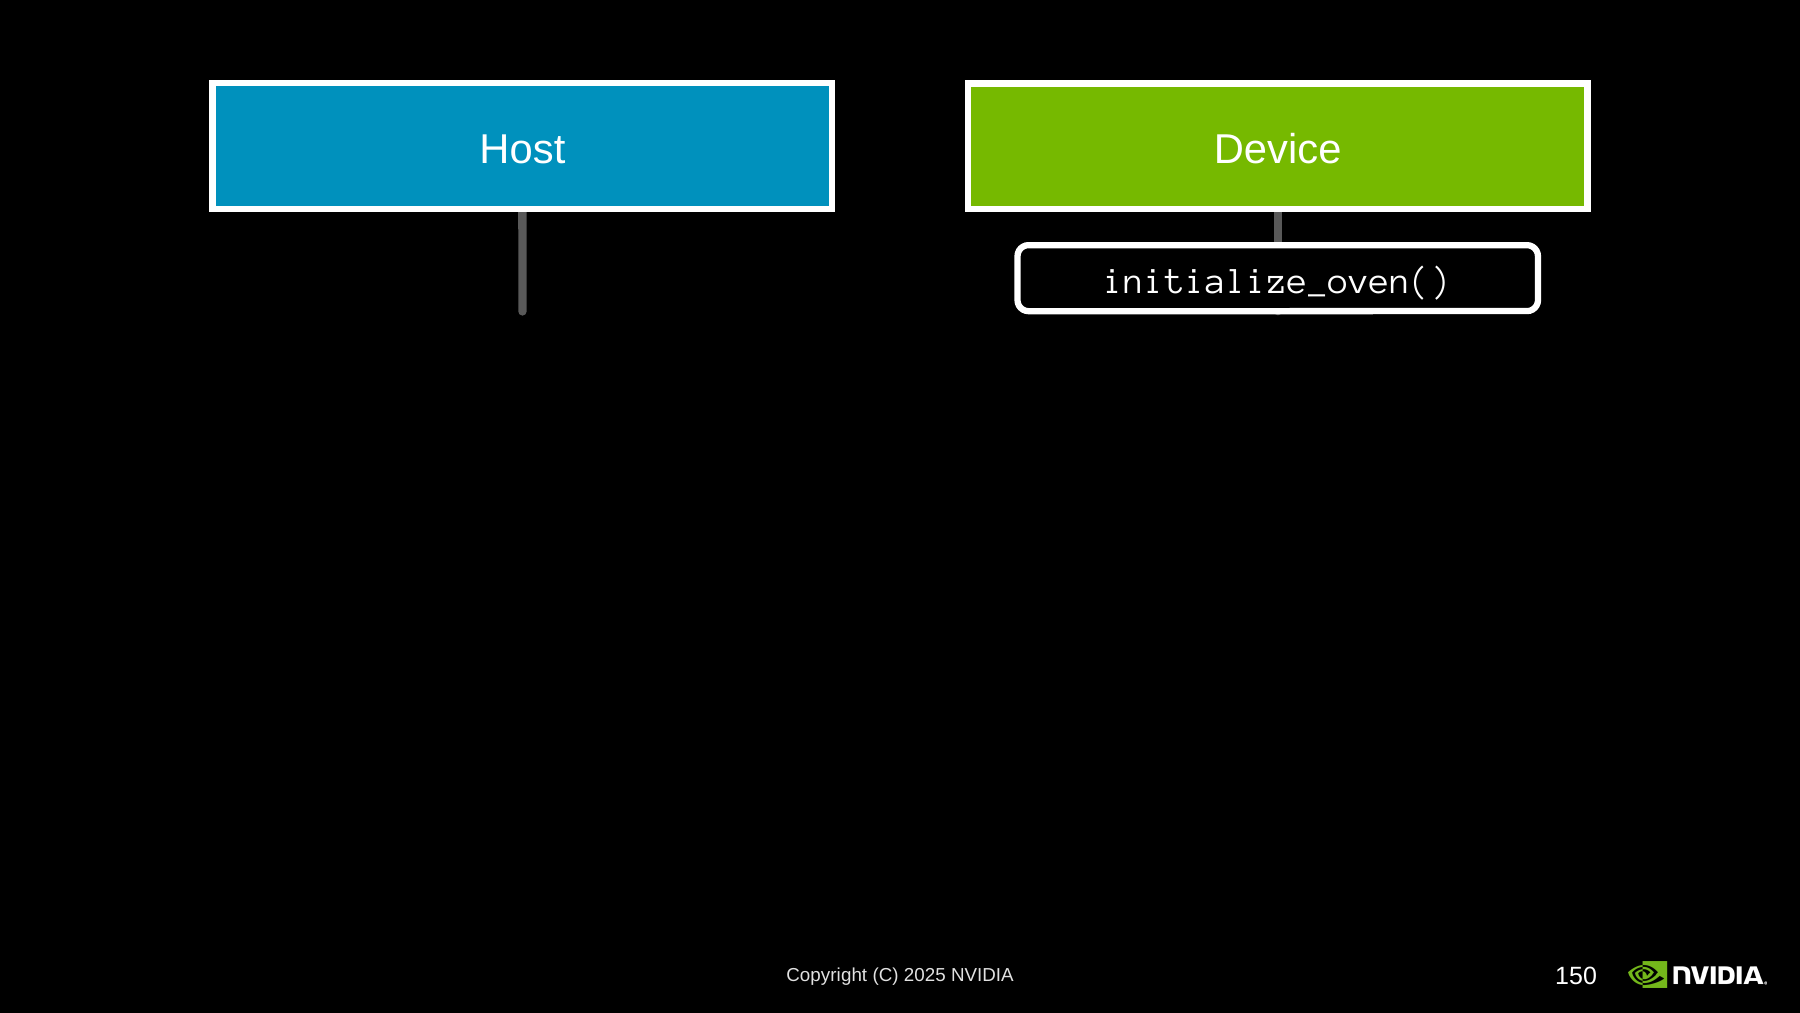

Host
Device
initialize_oven()
Copyright (C) 2025 NVIDIA
150